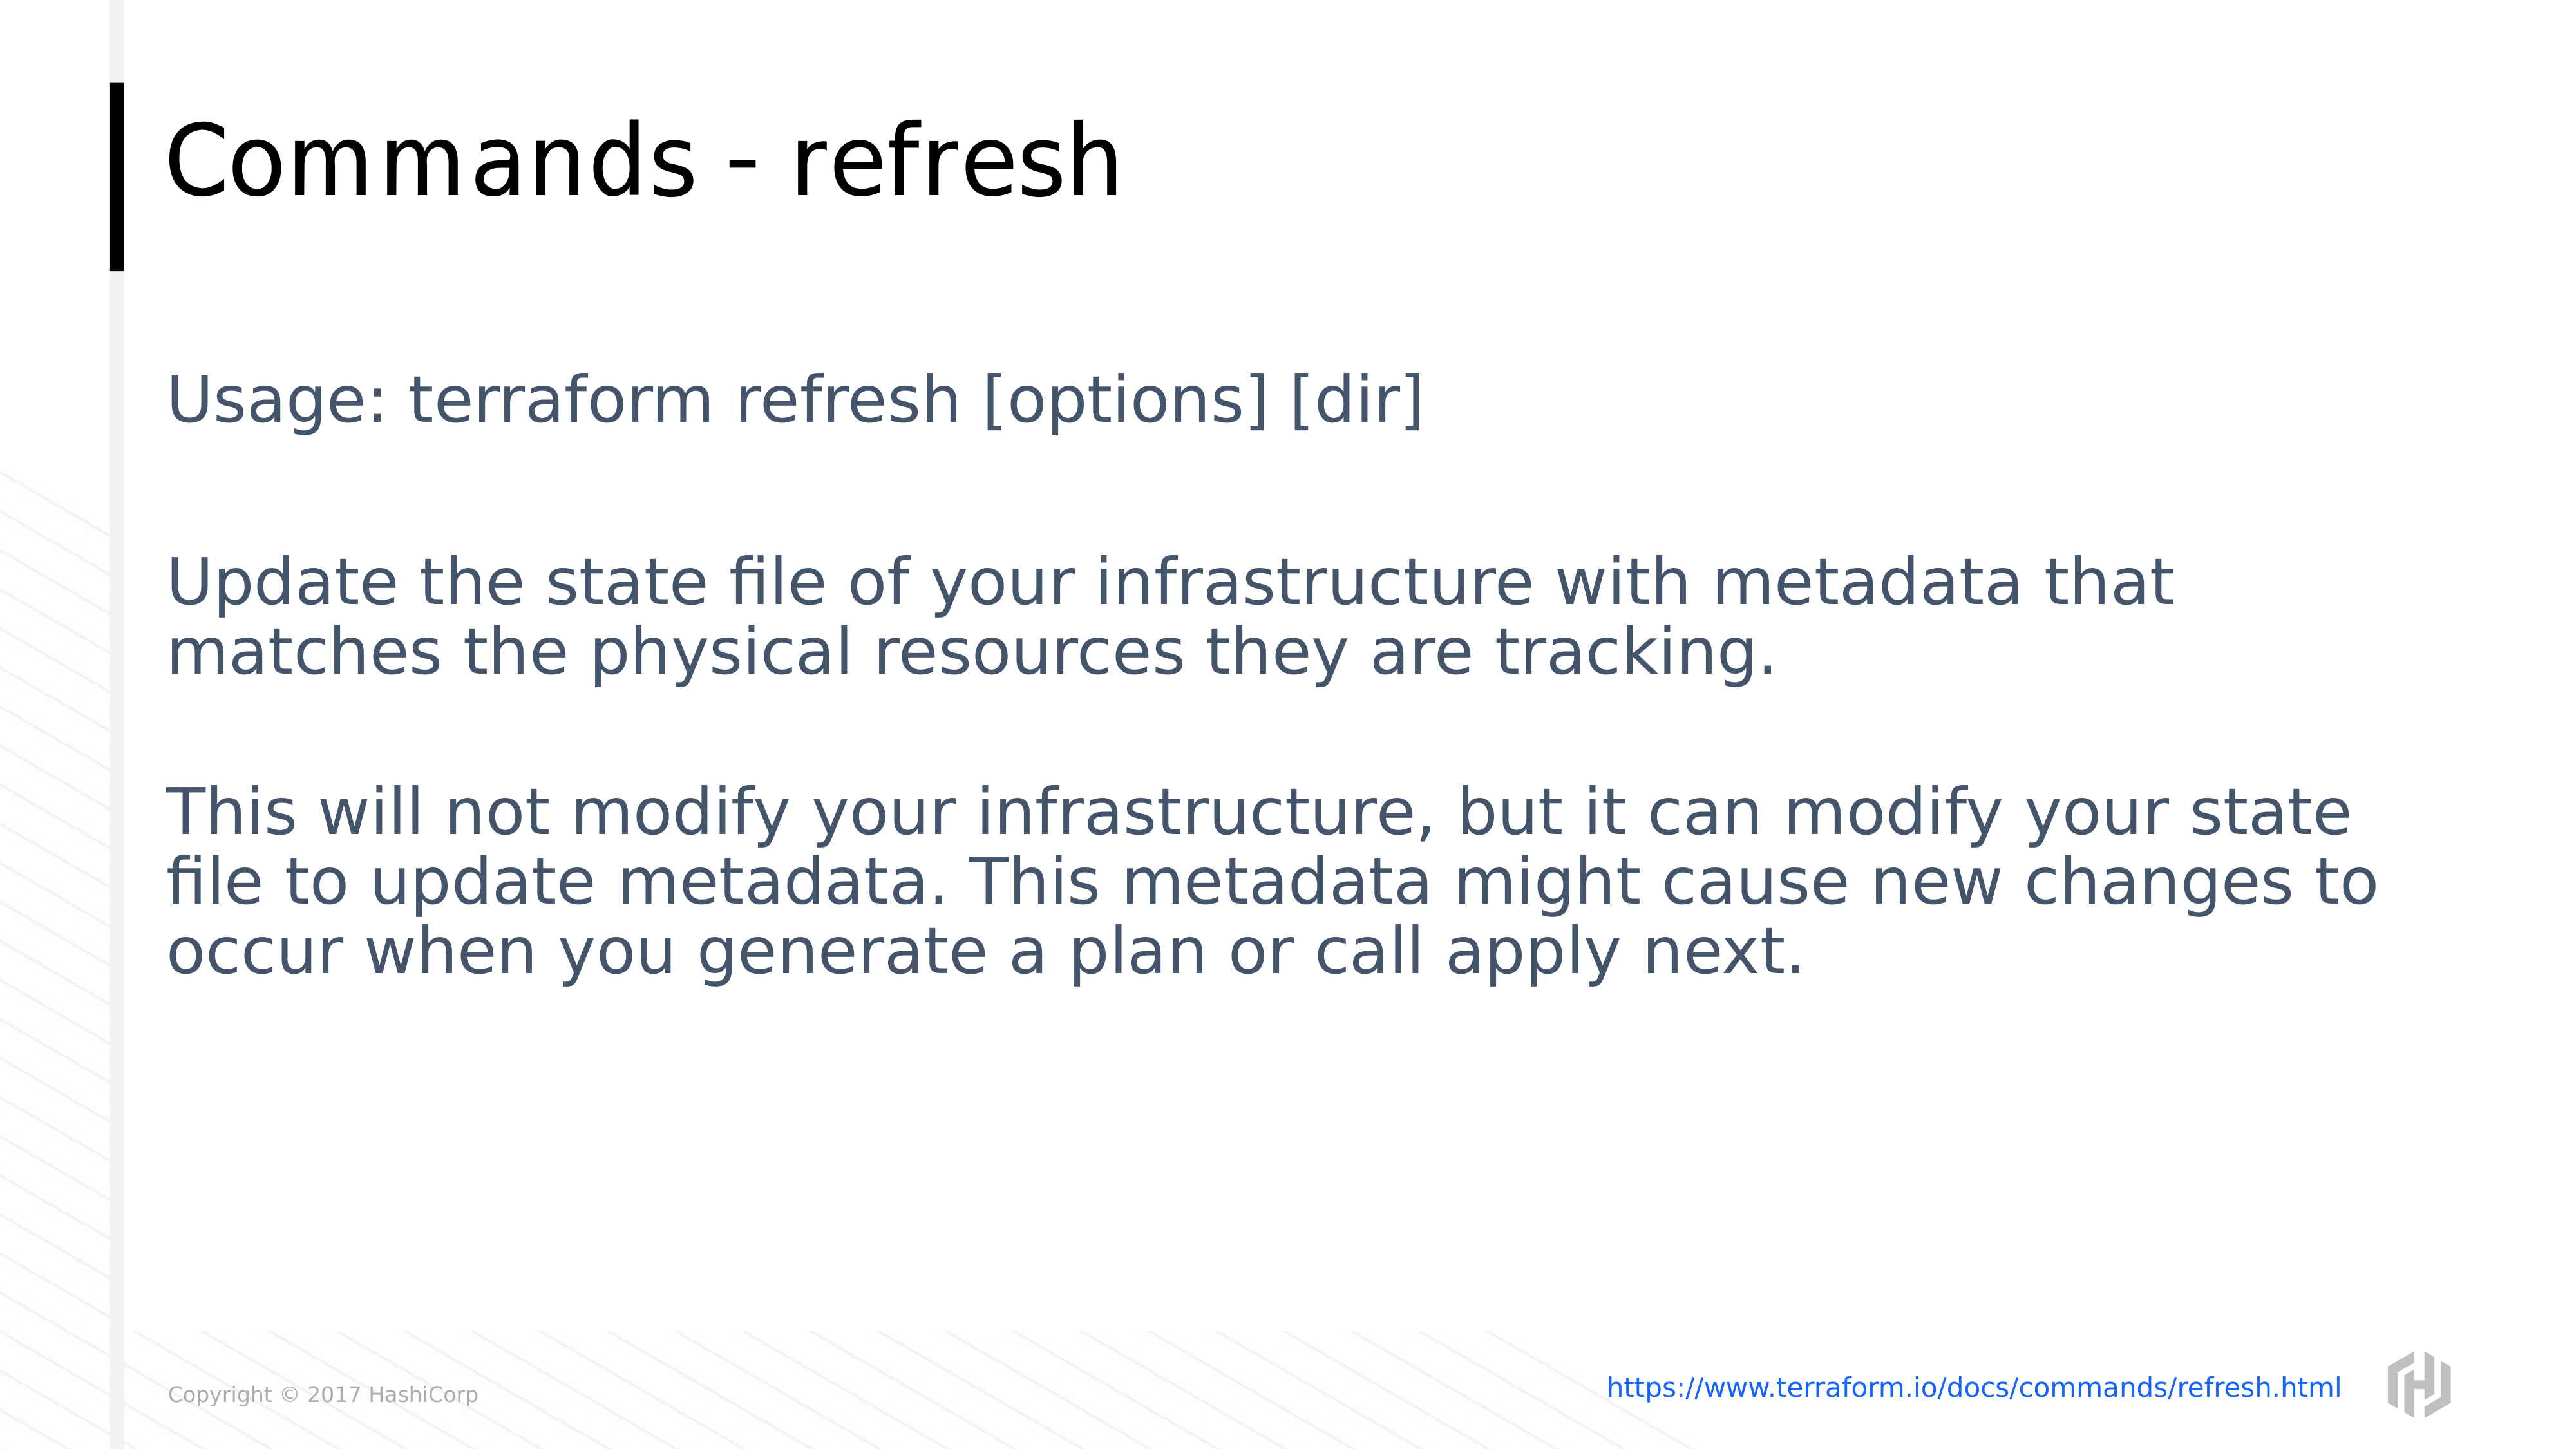

# Commands - refresh
Usage: terraform refresh [options] [dir]

Update the state file of your infrastructure with metadata that matches the physical resources they are tracking.
This will not modify your infrastructure, but it can modify your state file to update metadata. This metadata might cause new changes to occur when you generate a plan or call apply next.
https://www.terraform.io/docs/commands/refresh.html